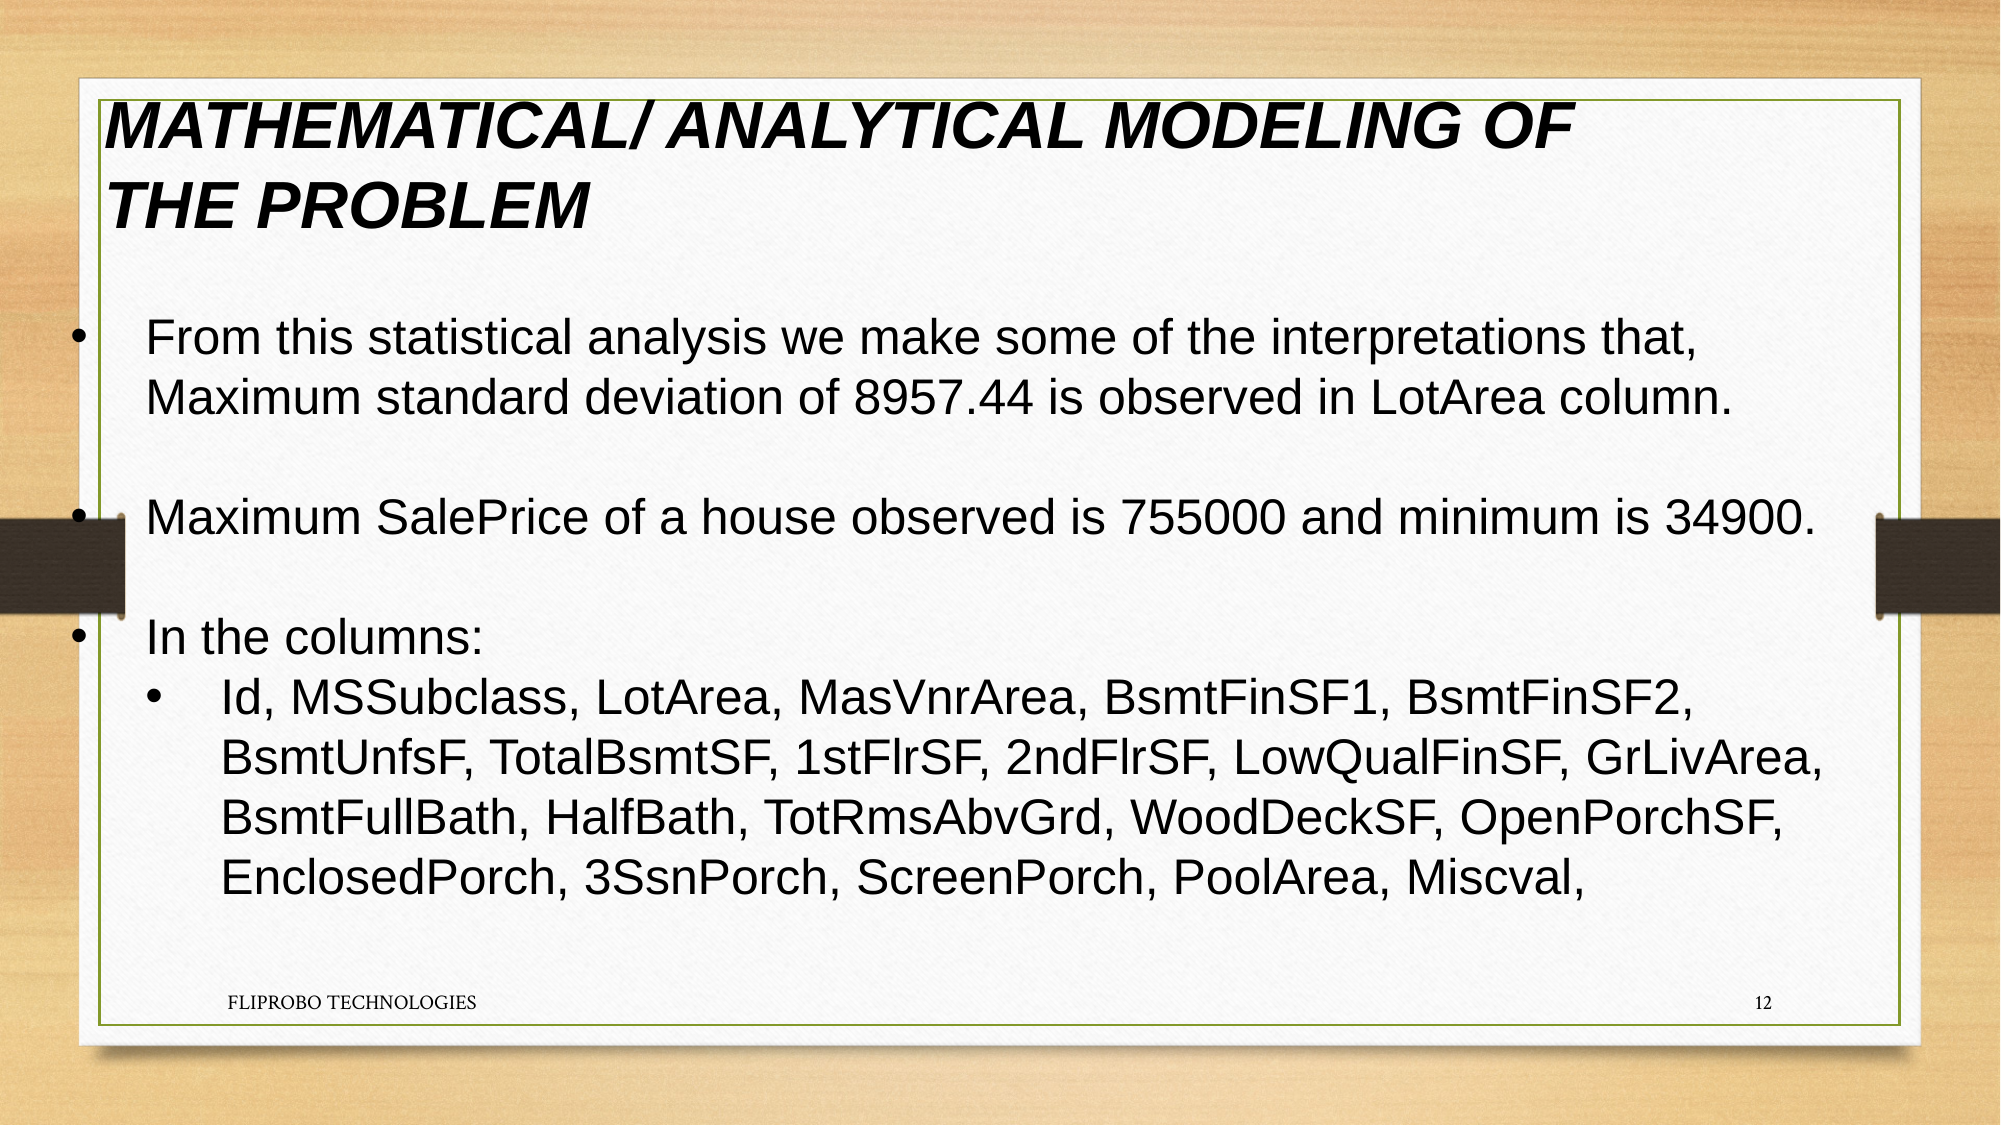

MATHEMATICAL/ ANALYTICAL MODELING OF THE PROBLEM
From this statistical analysis we make some of the interpretations that, Maximum standard deviation of 8957.44 is observed in LotArea column.

Maximum SalePrice of a house observed is 755000 and minimum is 34900.

In the columns:
Id, MSSubclass, LotArea, MasVnrArea, BsmtFinSF1, BsmtFinSF2, BsmtUnfsF, TotalBsmtSF, 1stFlrSF, 2ndFlrSF, LowQualFinSF, GrLivArea, BsmtFullBath, HalfBath, TotRmsAbvGrd, WoodDeckSF, OpenPorchSF, EnclosedPorch, 3SsnPorch, ScreenPorch, PoolArea, Miscval,
FLIPROBO TECHNOLOGIES
12